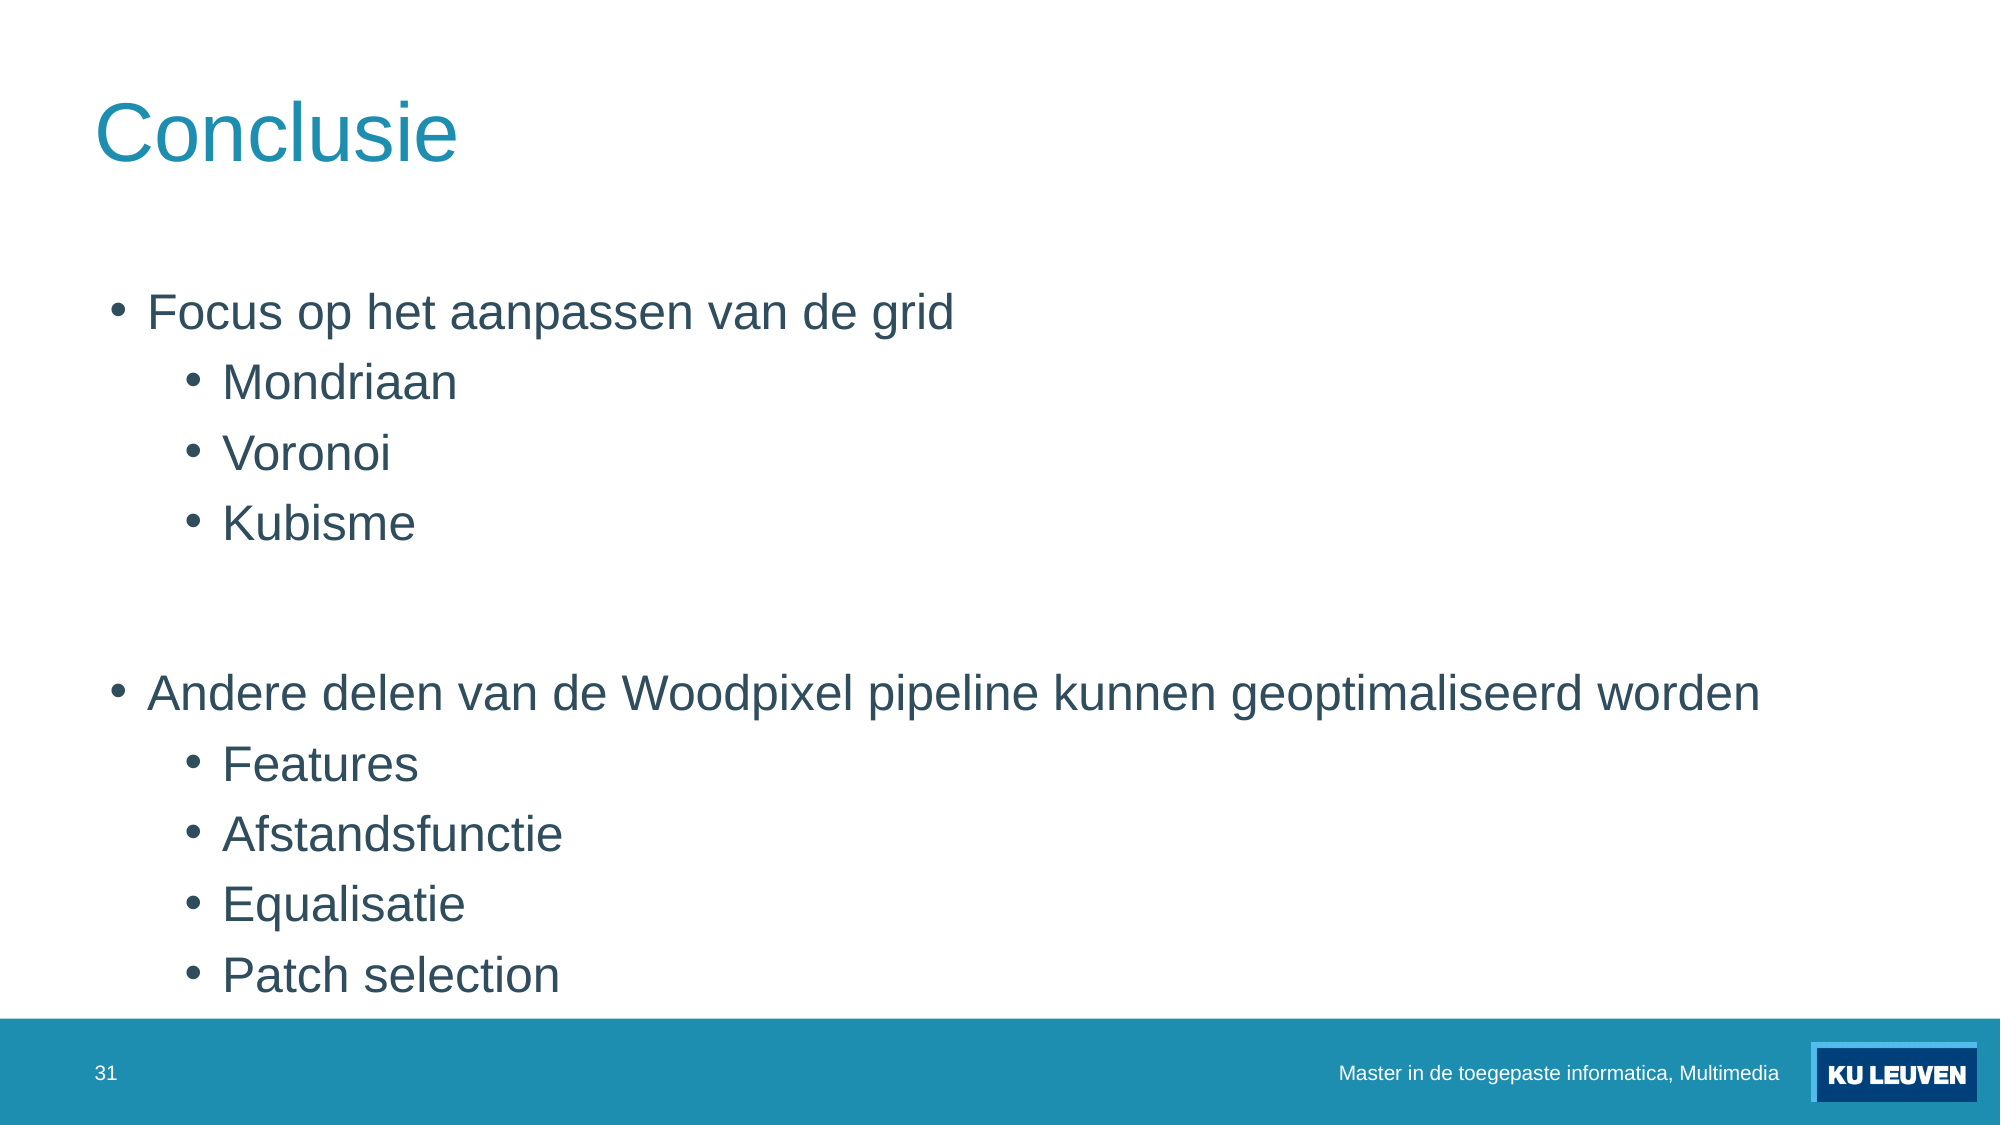

# Conclusie
Focus op het aanpassen van de grid
Mondriaan
Voronoi
Kubisme

Andere delen van de Woodpixel pipeline kunnen geoptimaliseerd worden
Features
Afstandsfunctie
Equalisatie
Patch selection
31
Master in de toegepaste informatica, Multimedia